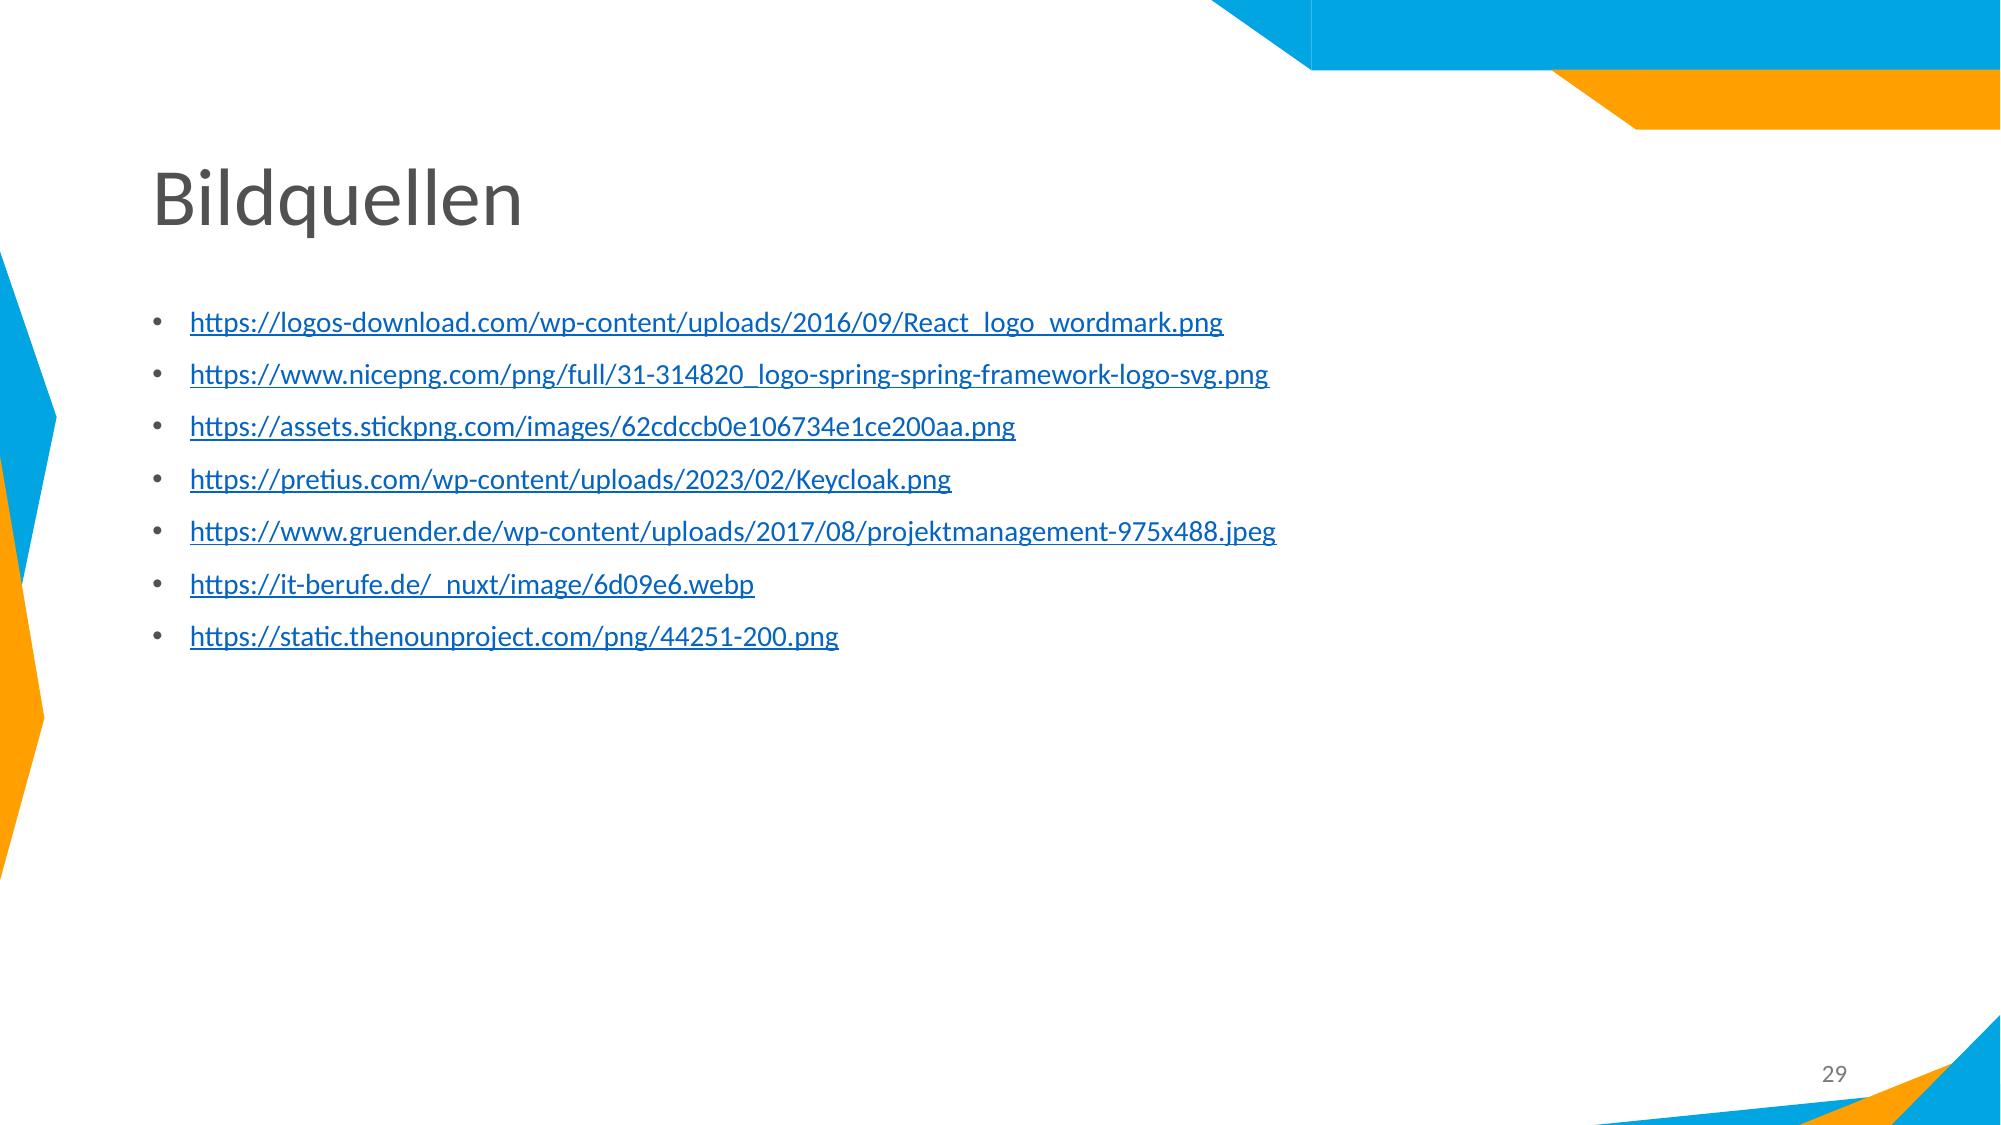

# Bildquellen
https://logos-download.com/wp-content/uploads/2016/09/React_logo_wordmark.png
https://www.nicepng.com/png/full/31-314820_logo-spring-spring-framework-logo-svg.png
https://assets.stickpng.com/images/62cdccb0e106734e1ce200aa.png
https://pretius.com/wp-content/uploads/2023/02/Keycloak.png
https://www.gruender.de/wp-content/uploads/2017/08/projektmanagement-975x488.jpeg
https://it-berufe.de/_nuxt/image/6d09e6.webp
https://static.thenounproject.com/png/44251-200.png

29